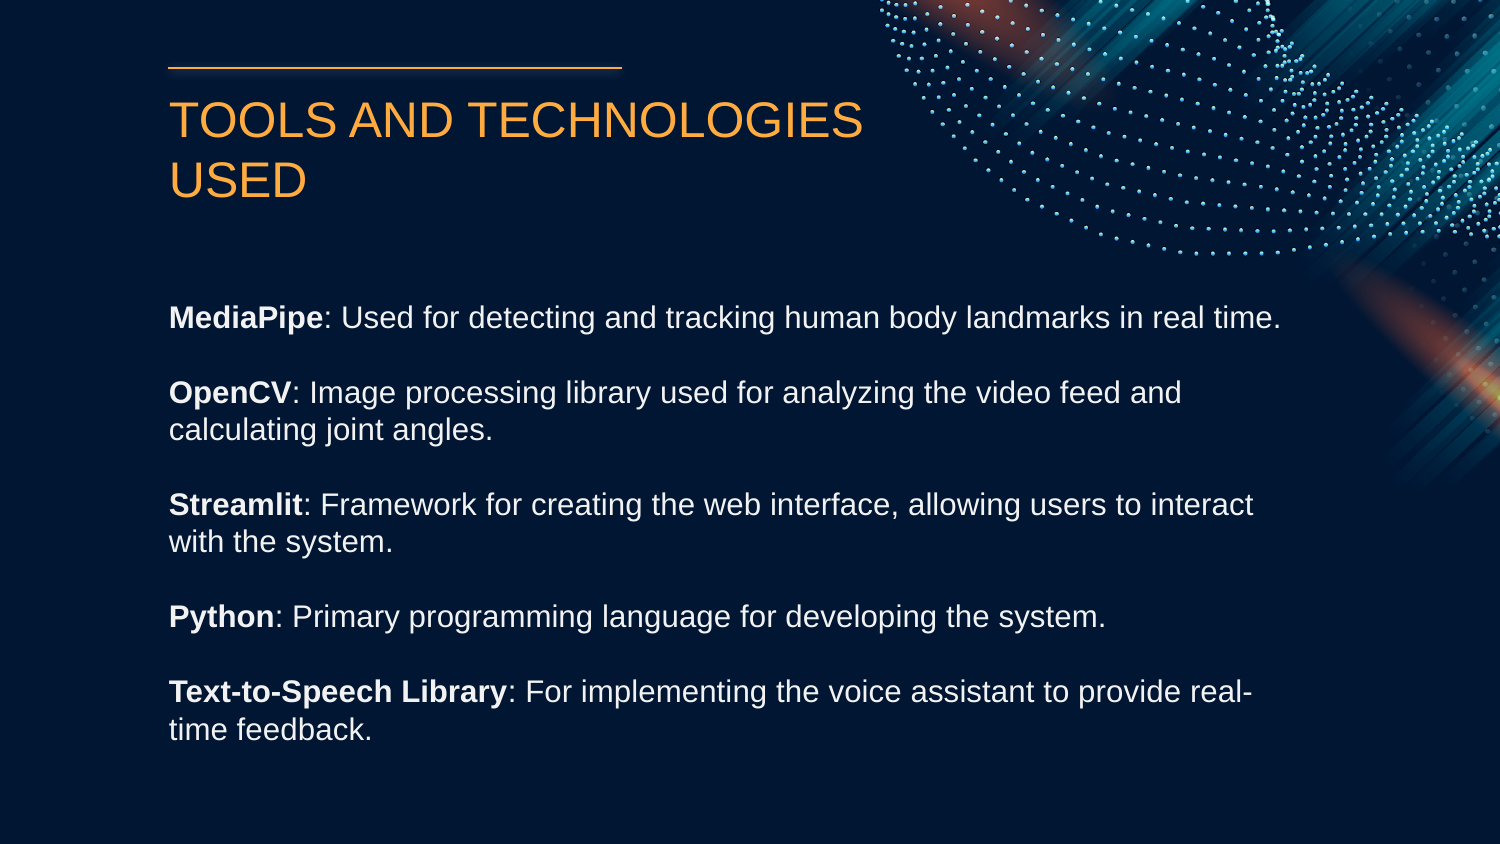

⁠TOOLS AND TECHNOLOGIES USED

MediaPipe: Used for detecting and tracking human body landmarks in real time.

OpenCV: Image processing library used for analyzing the video feed and calculating joint angles.

Streamlit: Framework for creating the web interface, allowing users to interact with the system.

Python: Primary programming language for developing the system.

Text-to-Speech Library: For implementing the voice assistant to provide real-time feedback.